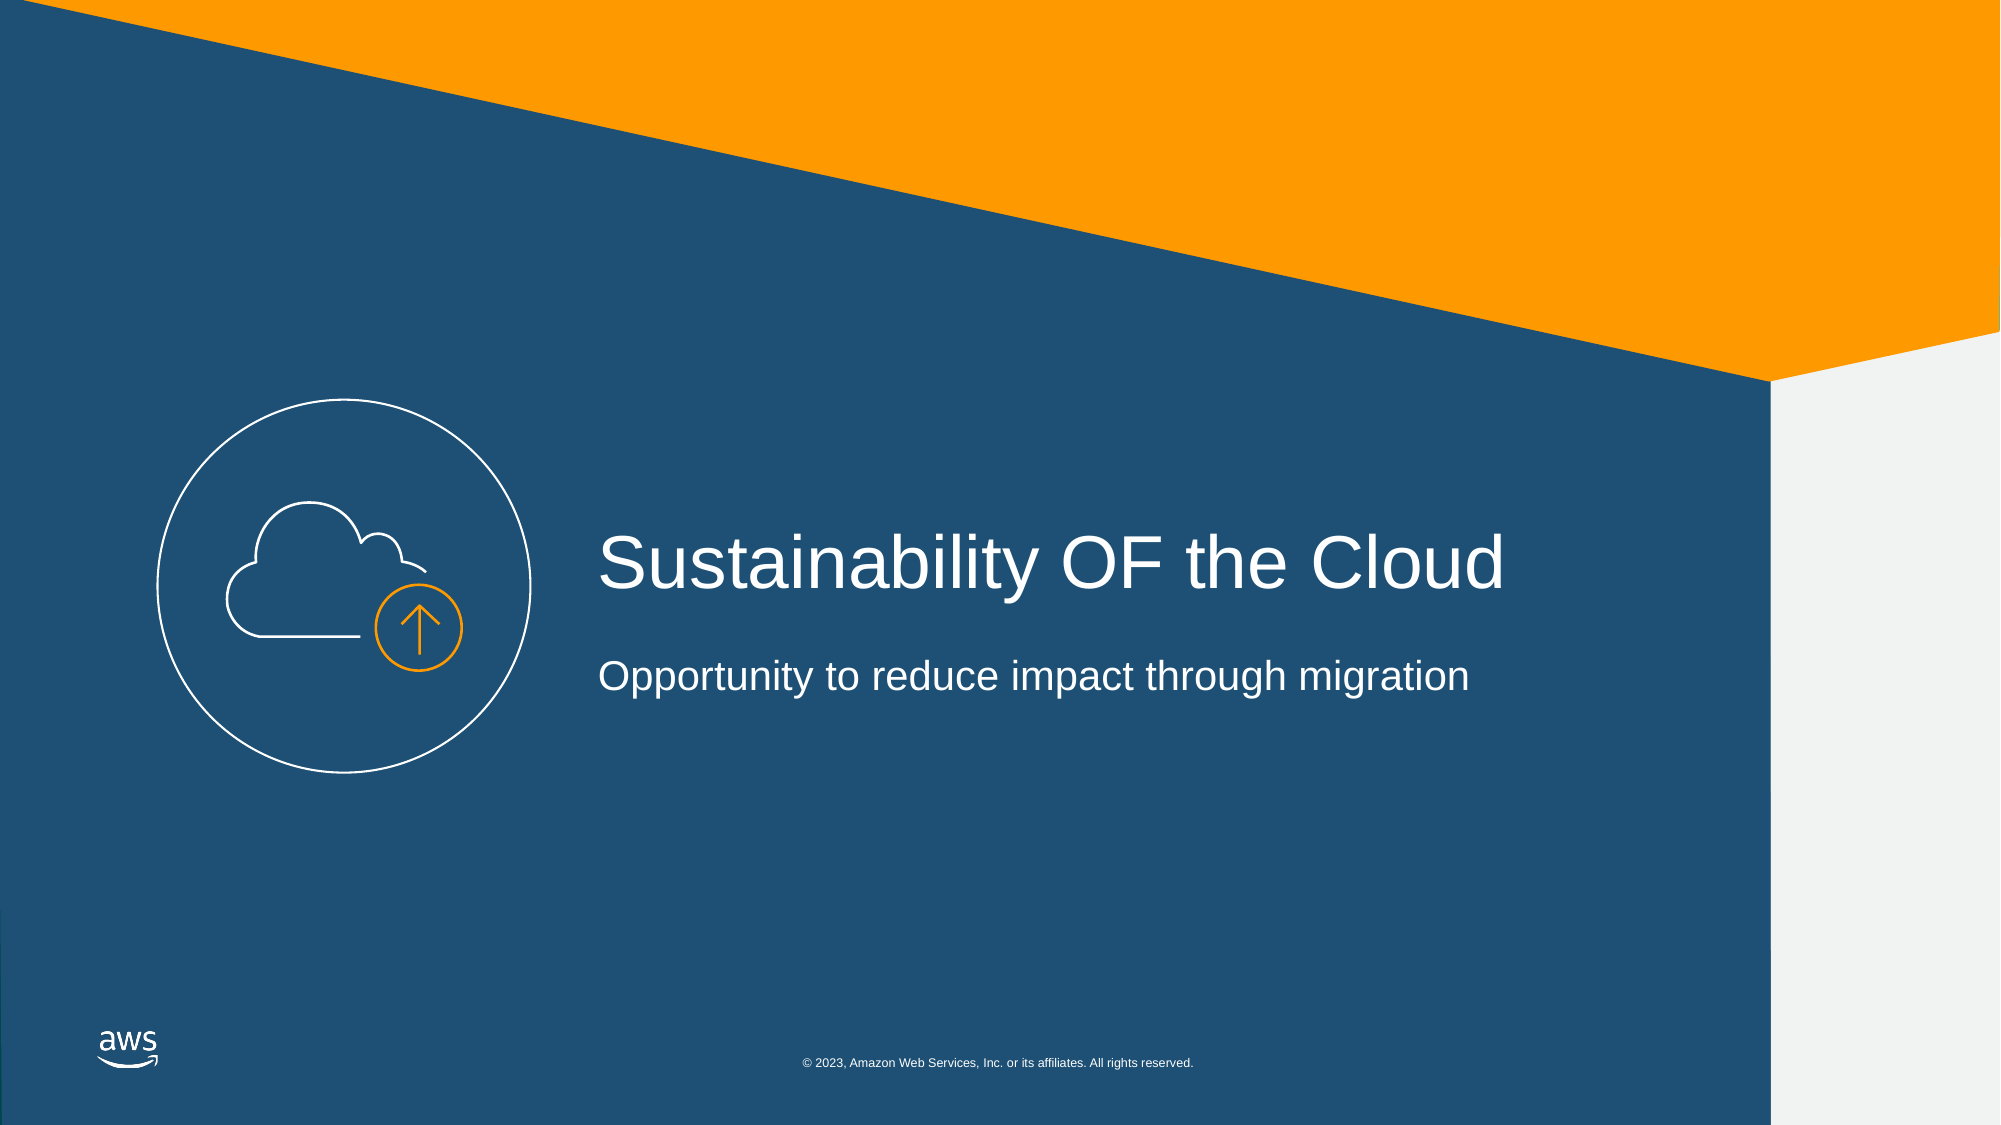

# Sustainability OF the Cloud
Opportunity to reduce impact through migration